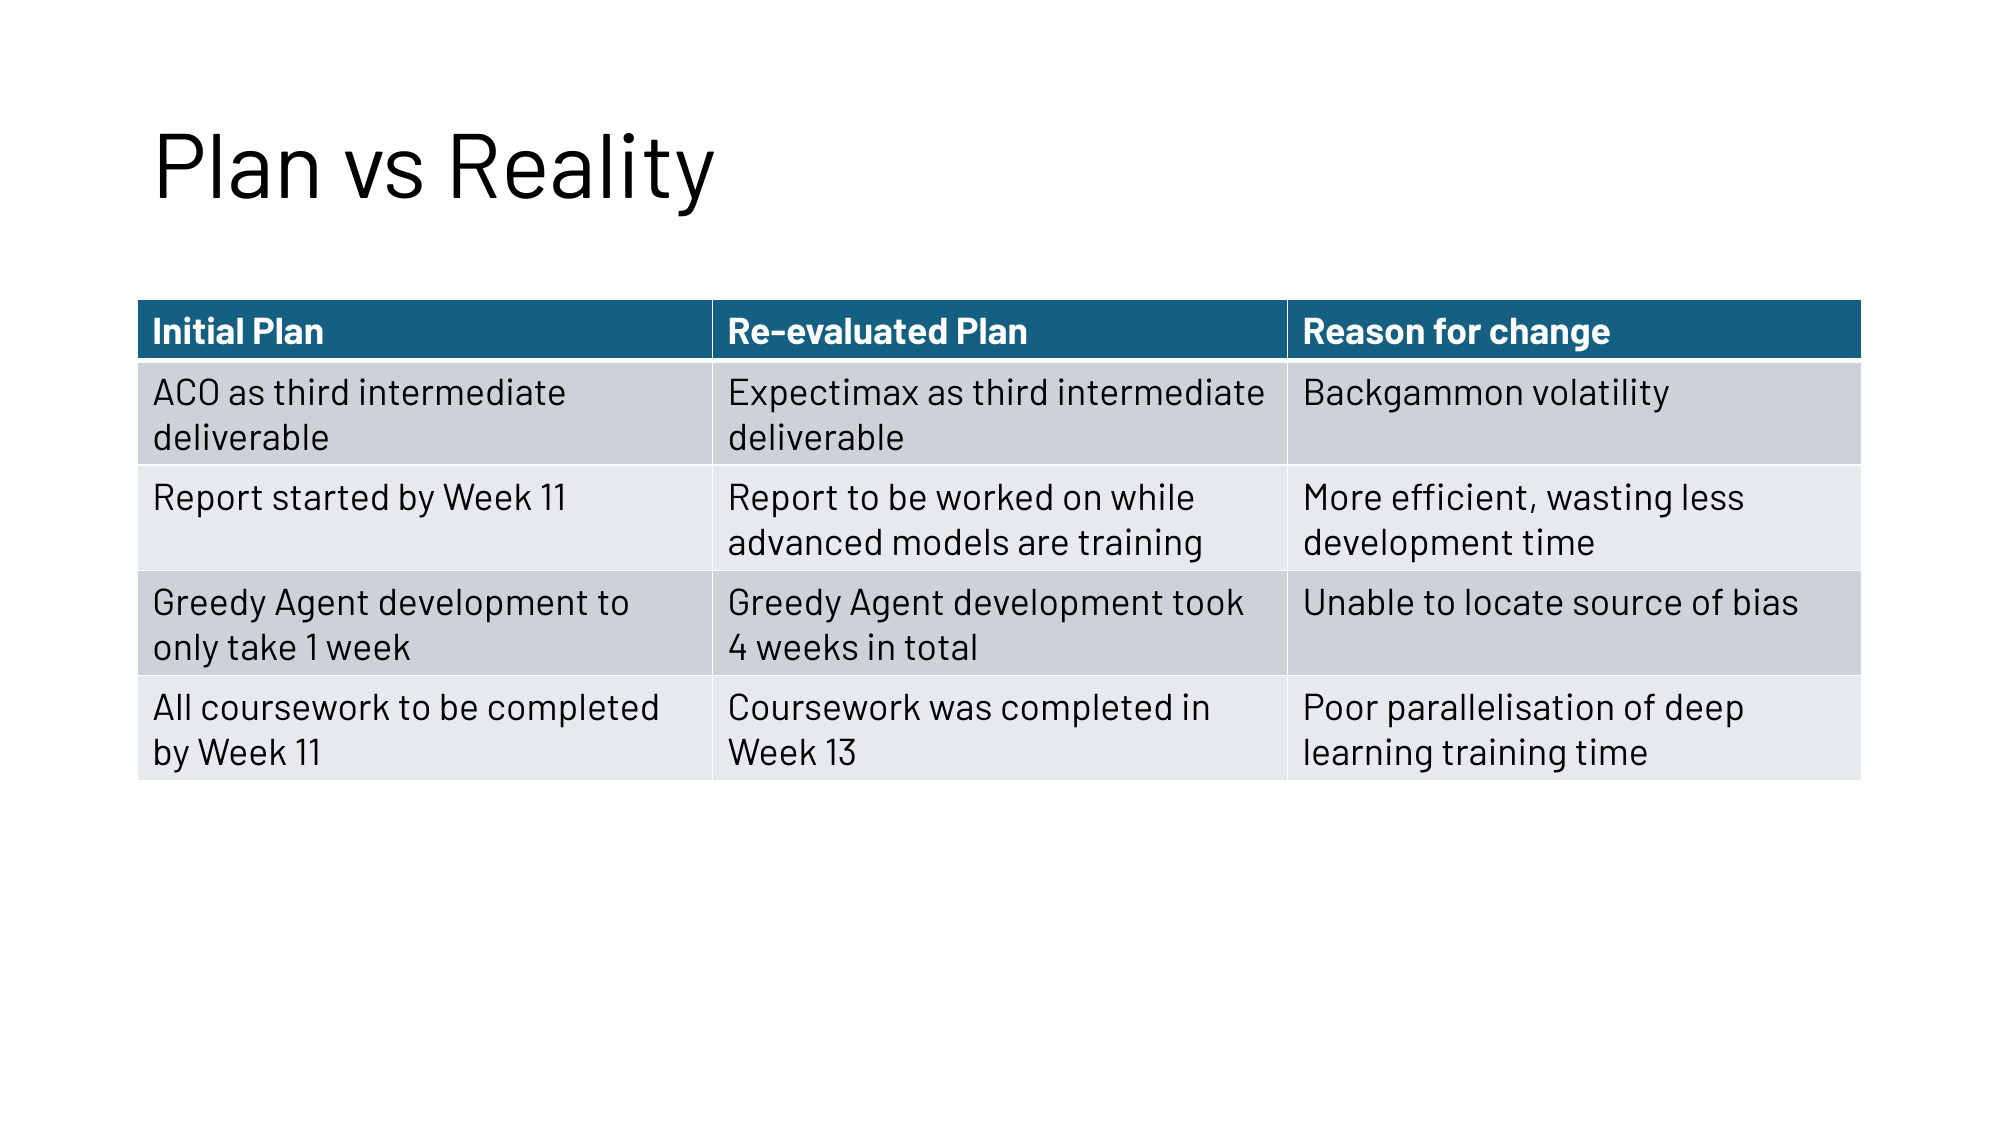

# Plan vs Reality
| Initial Plan | Re-evaluated Plan | Reason for change |
| --- | --- | --- |
| ACO as third intermediate deliverable | Expectimax as third intermediate deliverable | Backgammon volatility |
| Report started by Week 11 | Report to be worked on while advanced models are training | More efficient, wasting less development time |
| Greedy Agent development to only take 1 week | Greedy Agent development took 4 weeks in total | Unable to locate source of bias |
| All coursework to be completed by Week 11 | Coursework was completed in Week 13 | Poor parallelisation of deep learning training time |